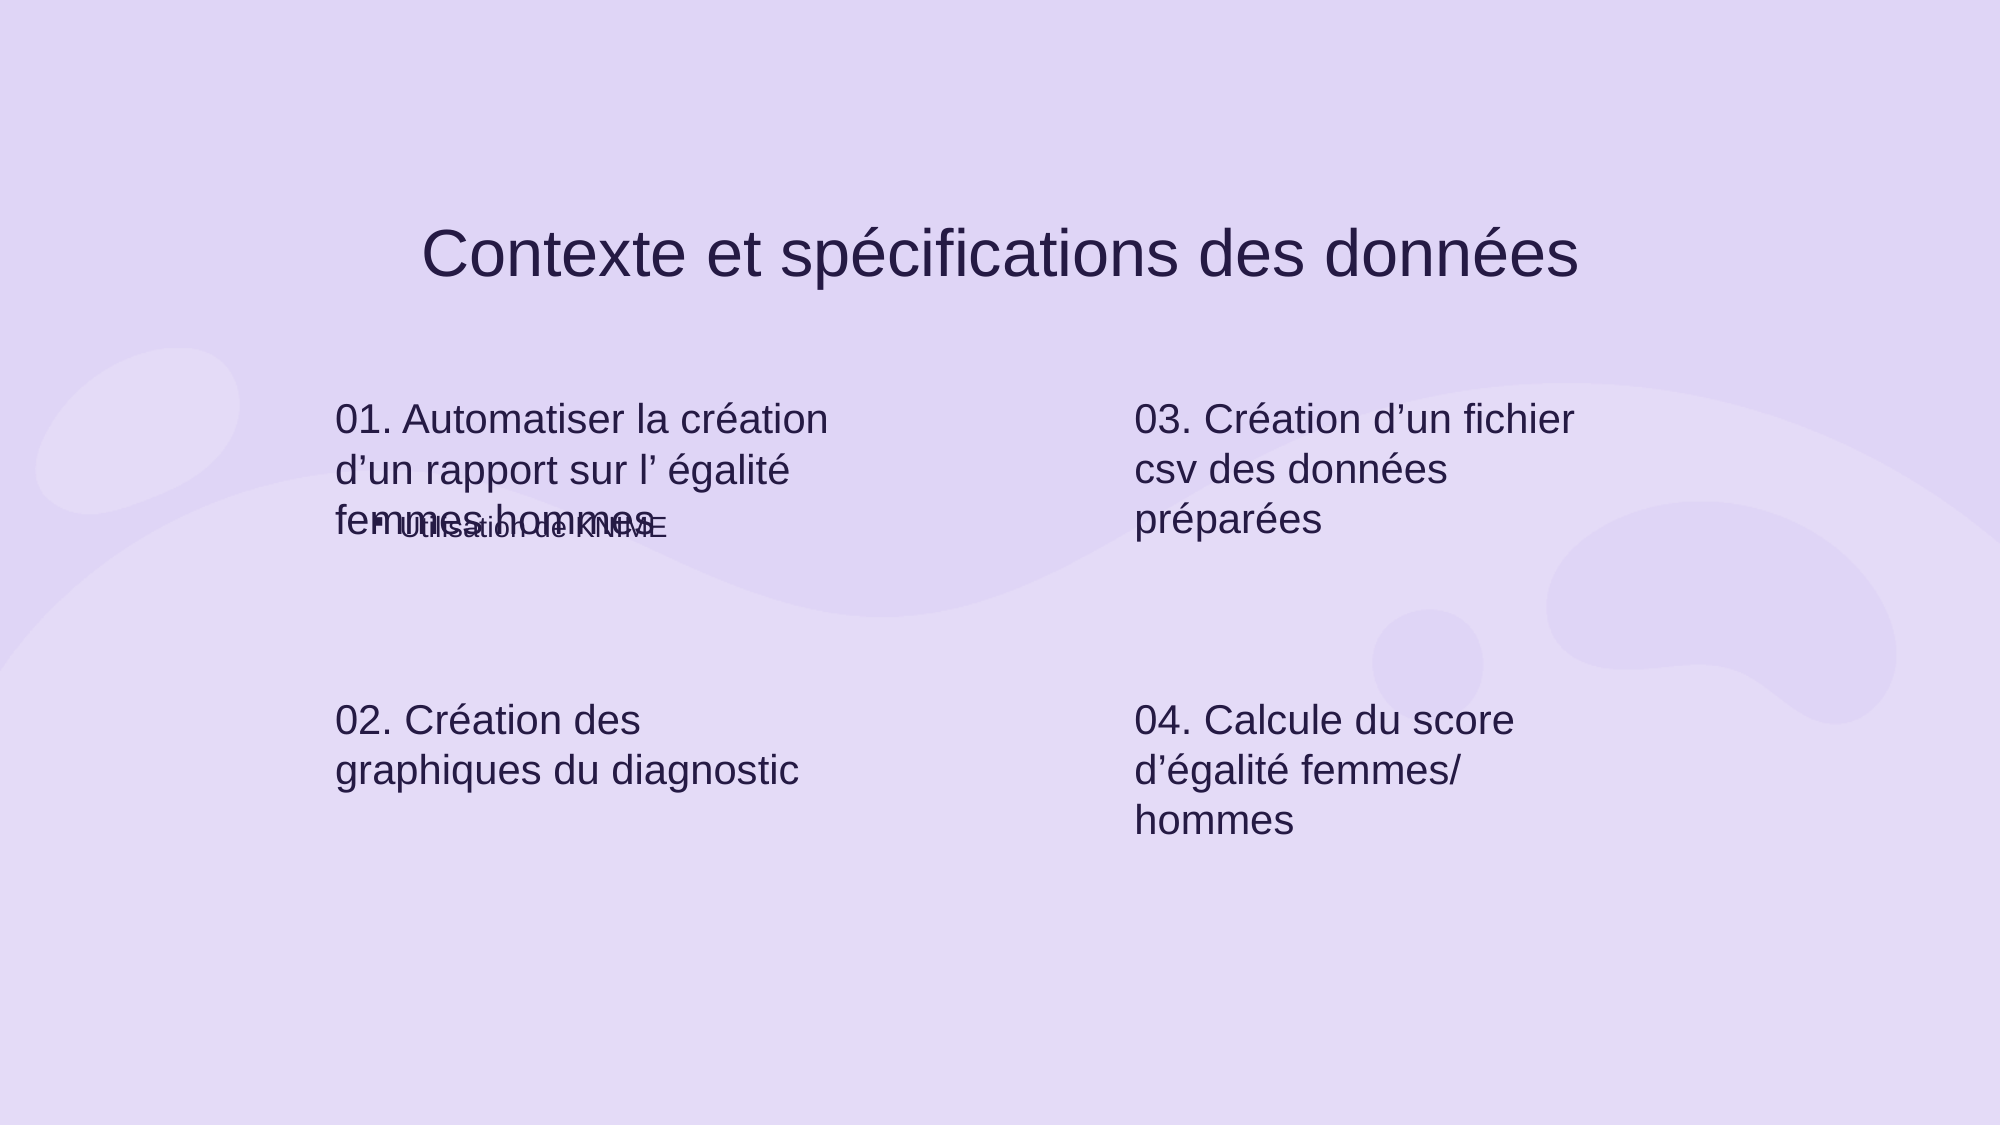

Contexte et spécifications des données
01. Automatiser la création d’un rapport sur l’ égalité femmes hommes
03. Création d’un fichier csv des données préparées

Utilisation de KNIME
02. Création des graphiques du diagnostic

04. Calcule du score d’égalité femmes/hommes